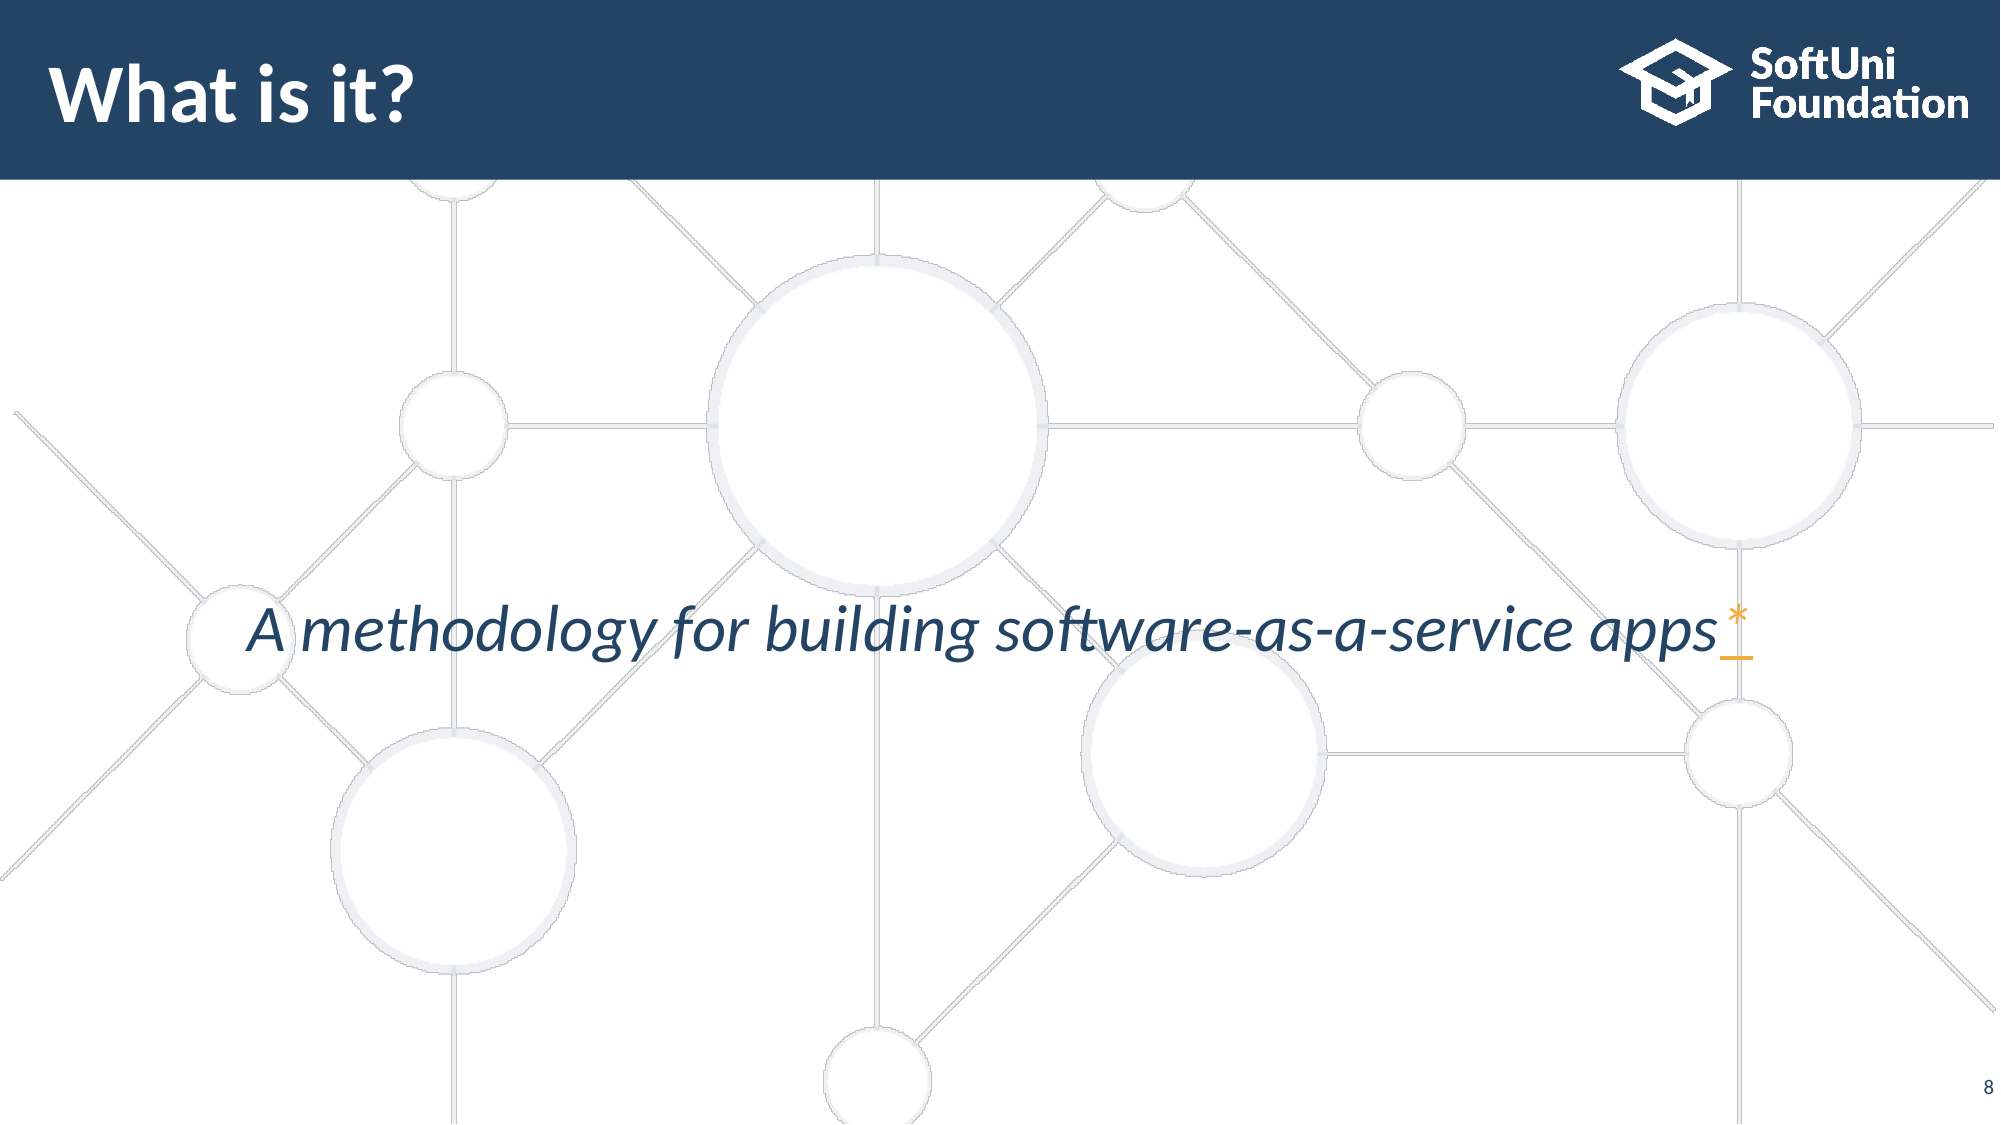

# What is it?
A methodology for building software-as-a-service apps*
8